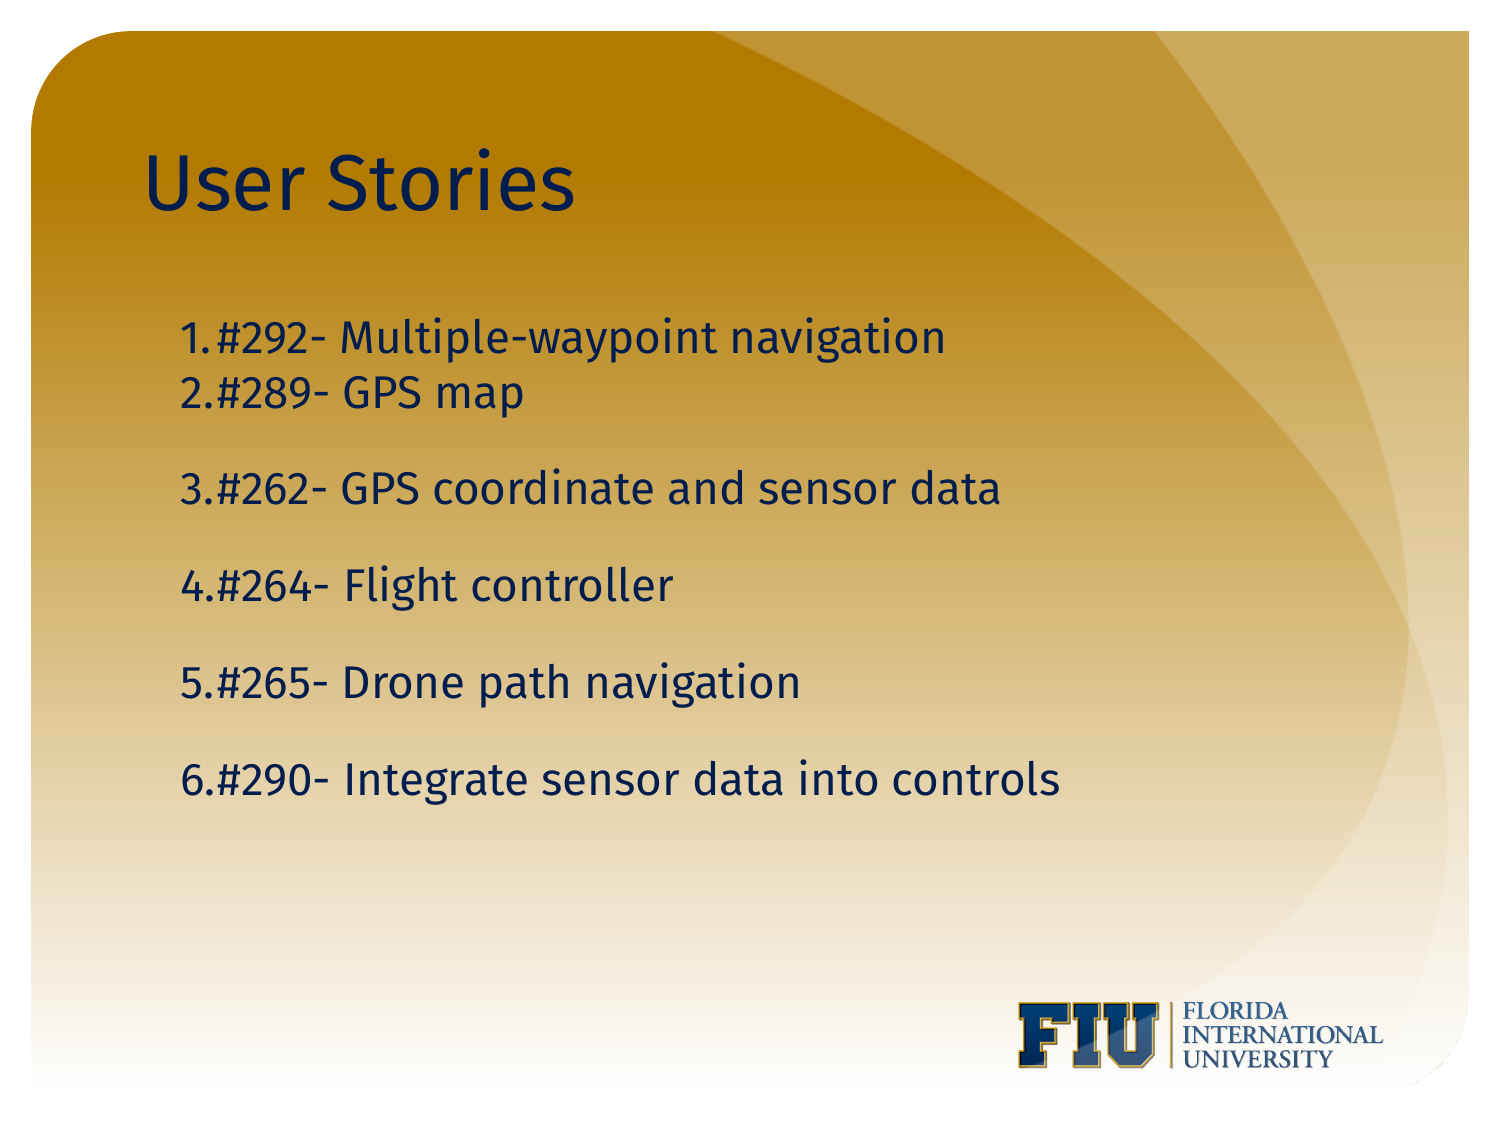

# User Stories
#292- Multiple-waypoint navigation
#289- GPS map
#262- GPS coordinate and sensor data
#264- Flight controller
#265- Drone path navigation
#290- Integrate sensor data into controls